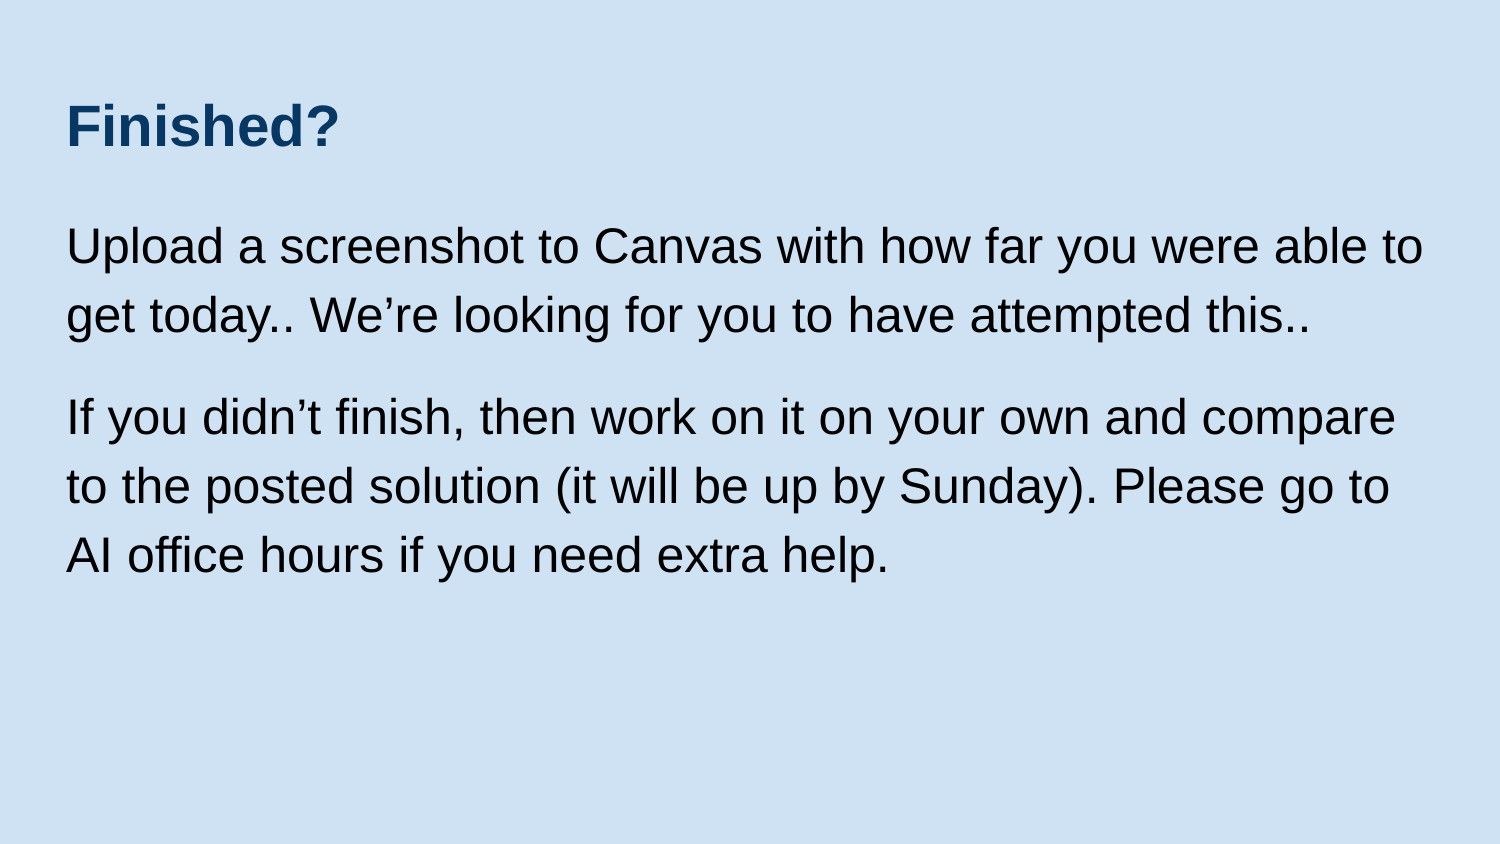

# Finished?
Upload a screenshot to Canvas with how far you were able to get today.. We’re looking for you to have attempted this..
If you didn’t finish, then work on it on your own and compare to the posted solution (it will be up by Sunday). Please go to AI office hours if you need extra help.